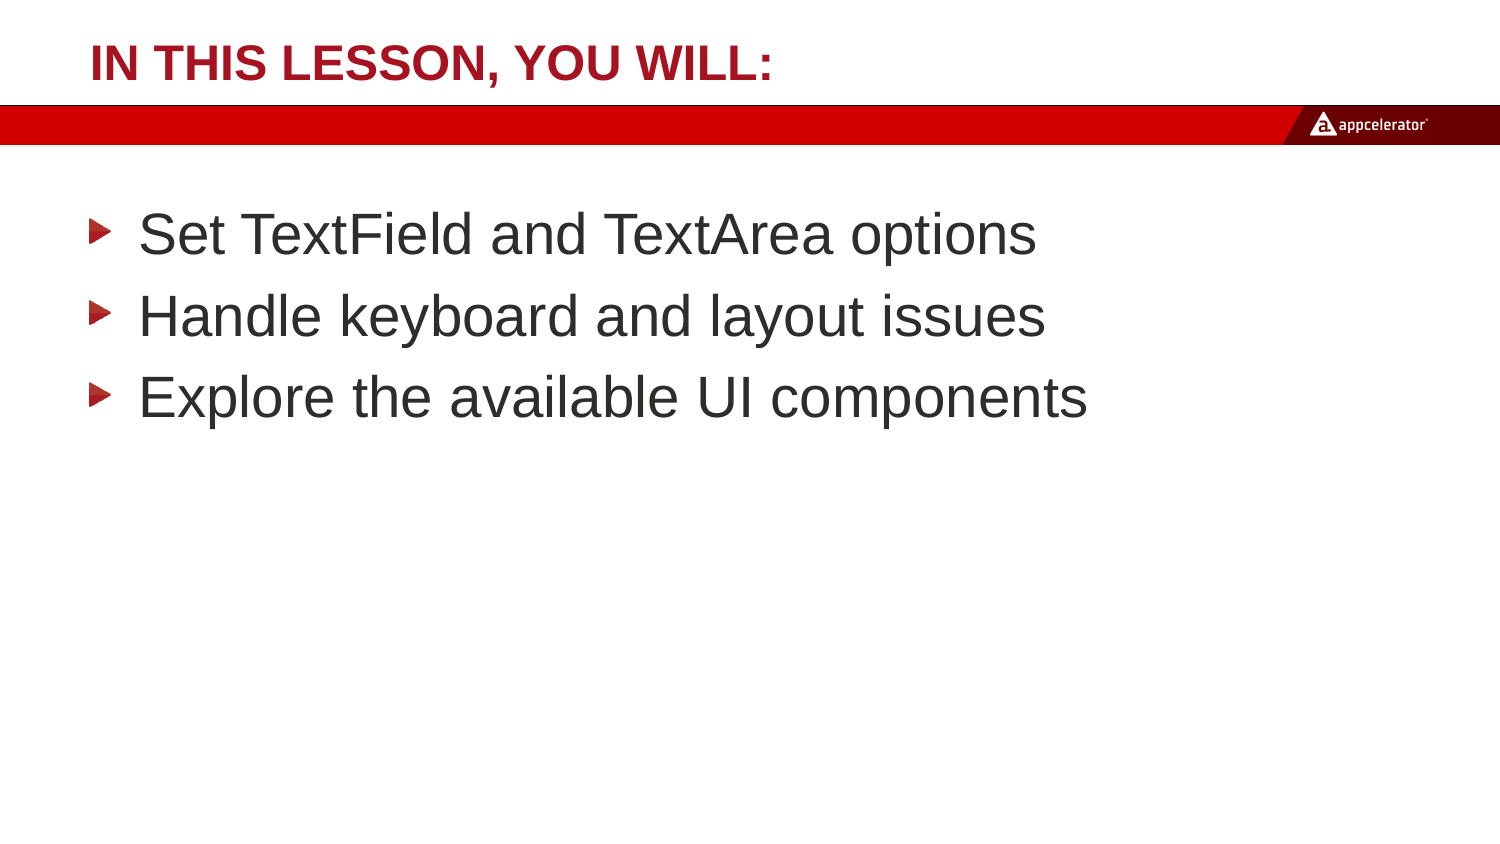

# In this lesson, you will:
Set TextField and TextArea options
Handle keyboard and layout issues
Explore the available UI components